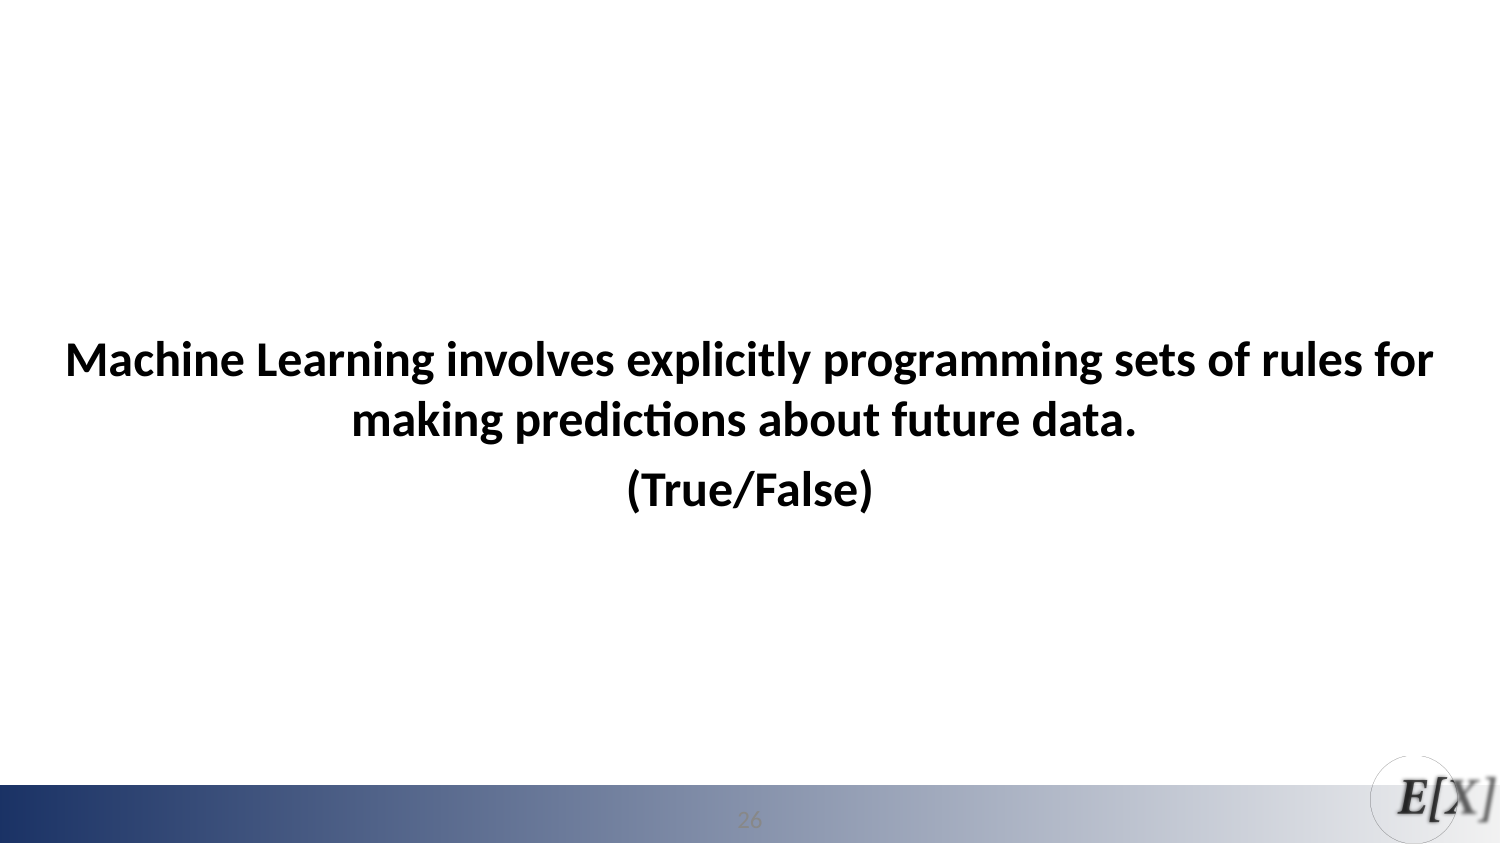

Machine Learning involves explicitly programming sets of rules for making predictions about future data.
(True/False)
26